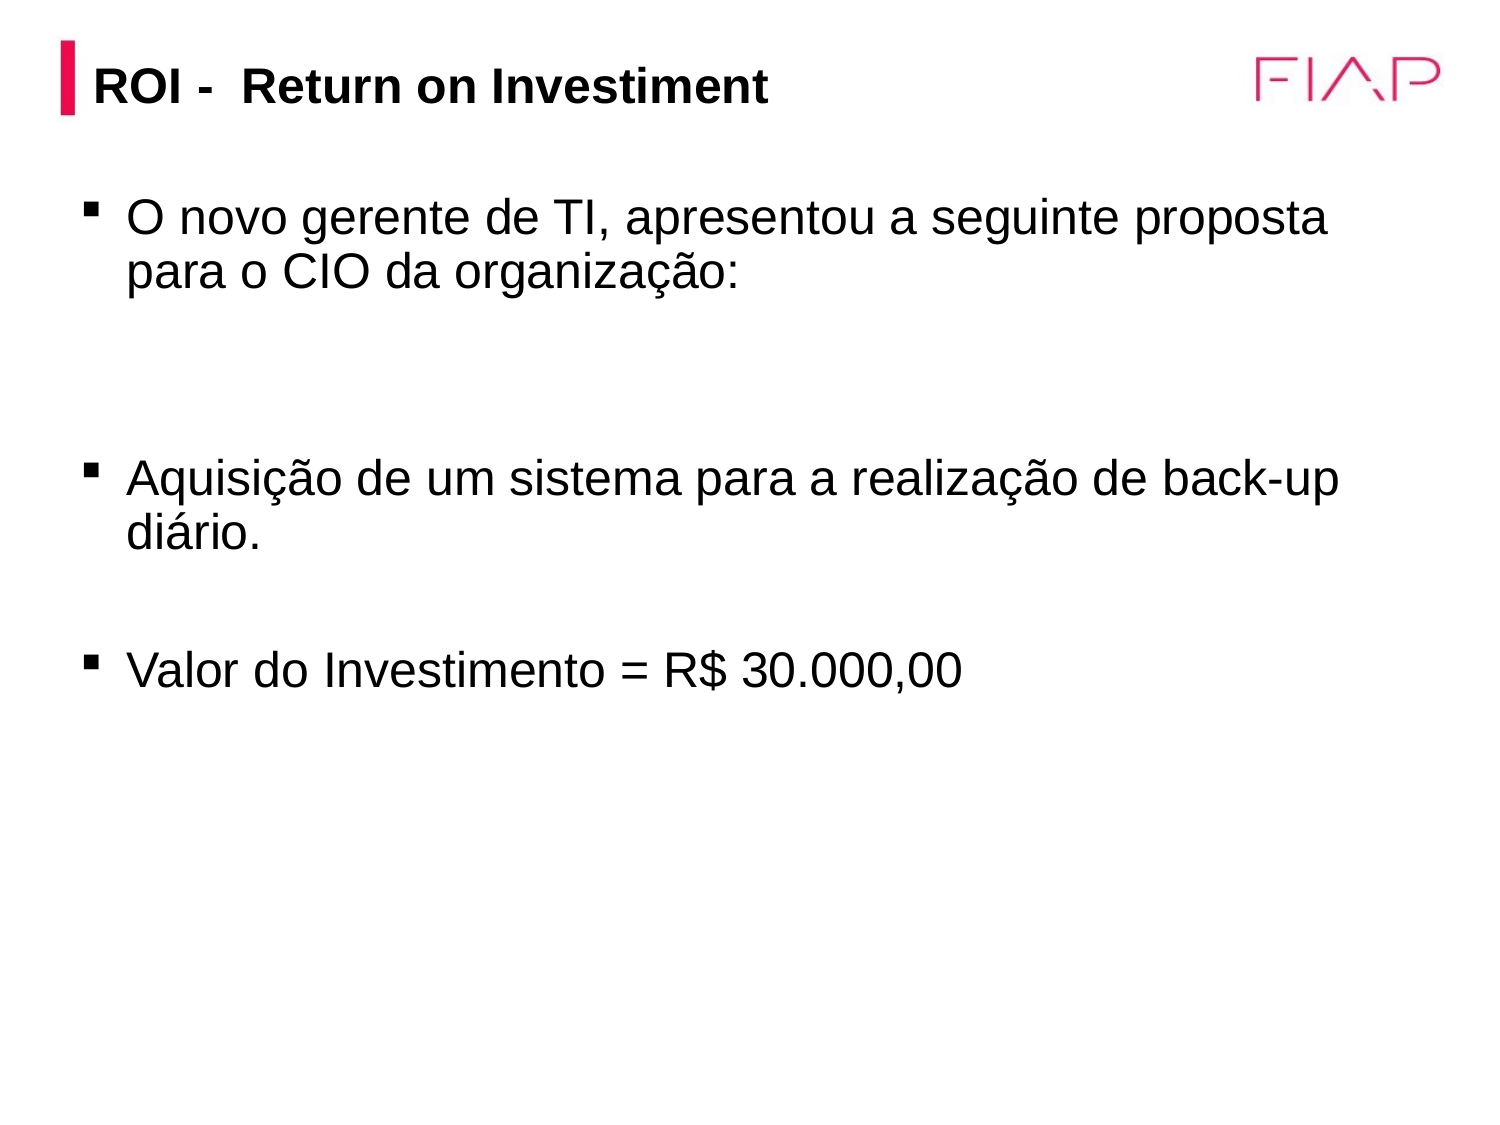

ROI -  Return on Investiment
O novo gerente de TI, apresentou a seguinte proposta para o CIO da organização:

Aquisição de um sistema para a realização de back-up diário.

Valor do Investimento = R$ 30.000,00